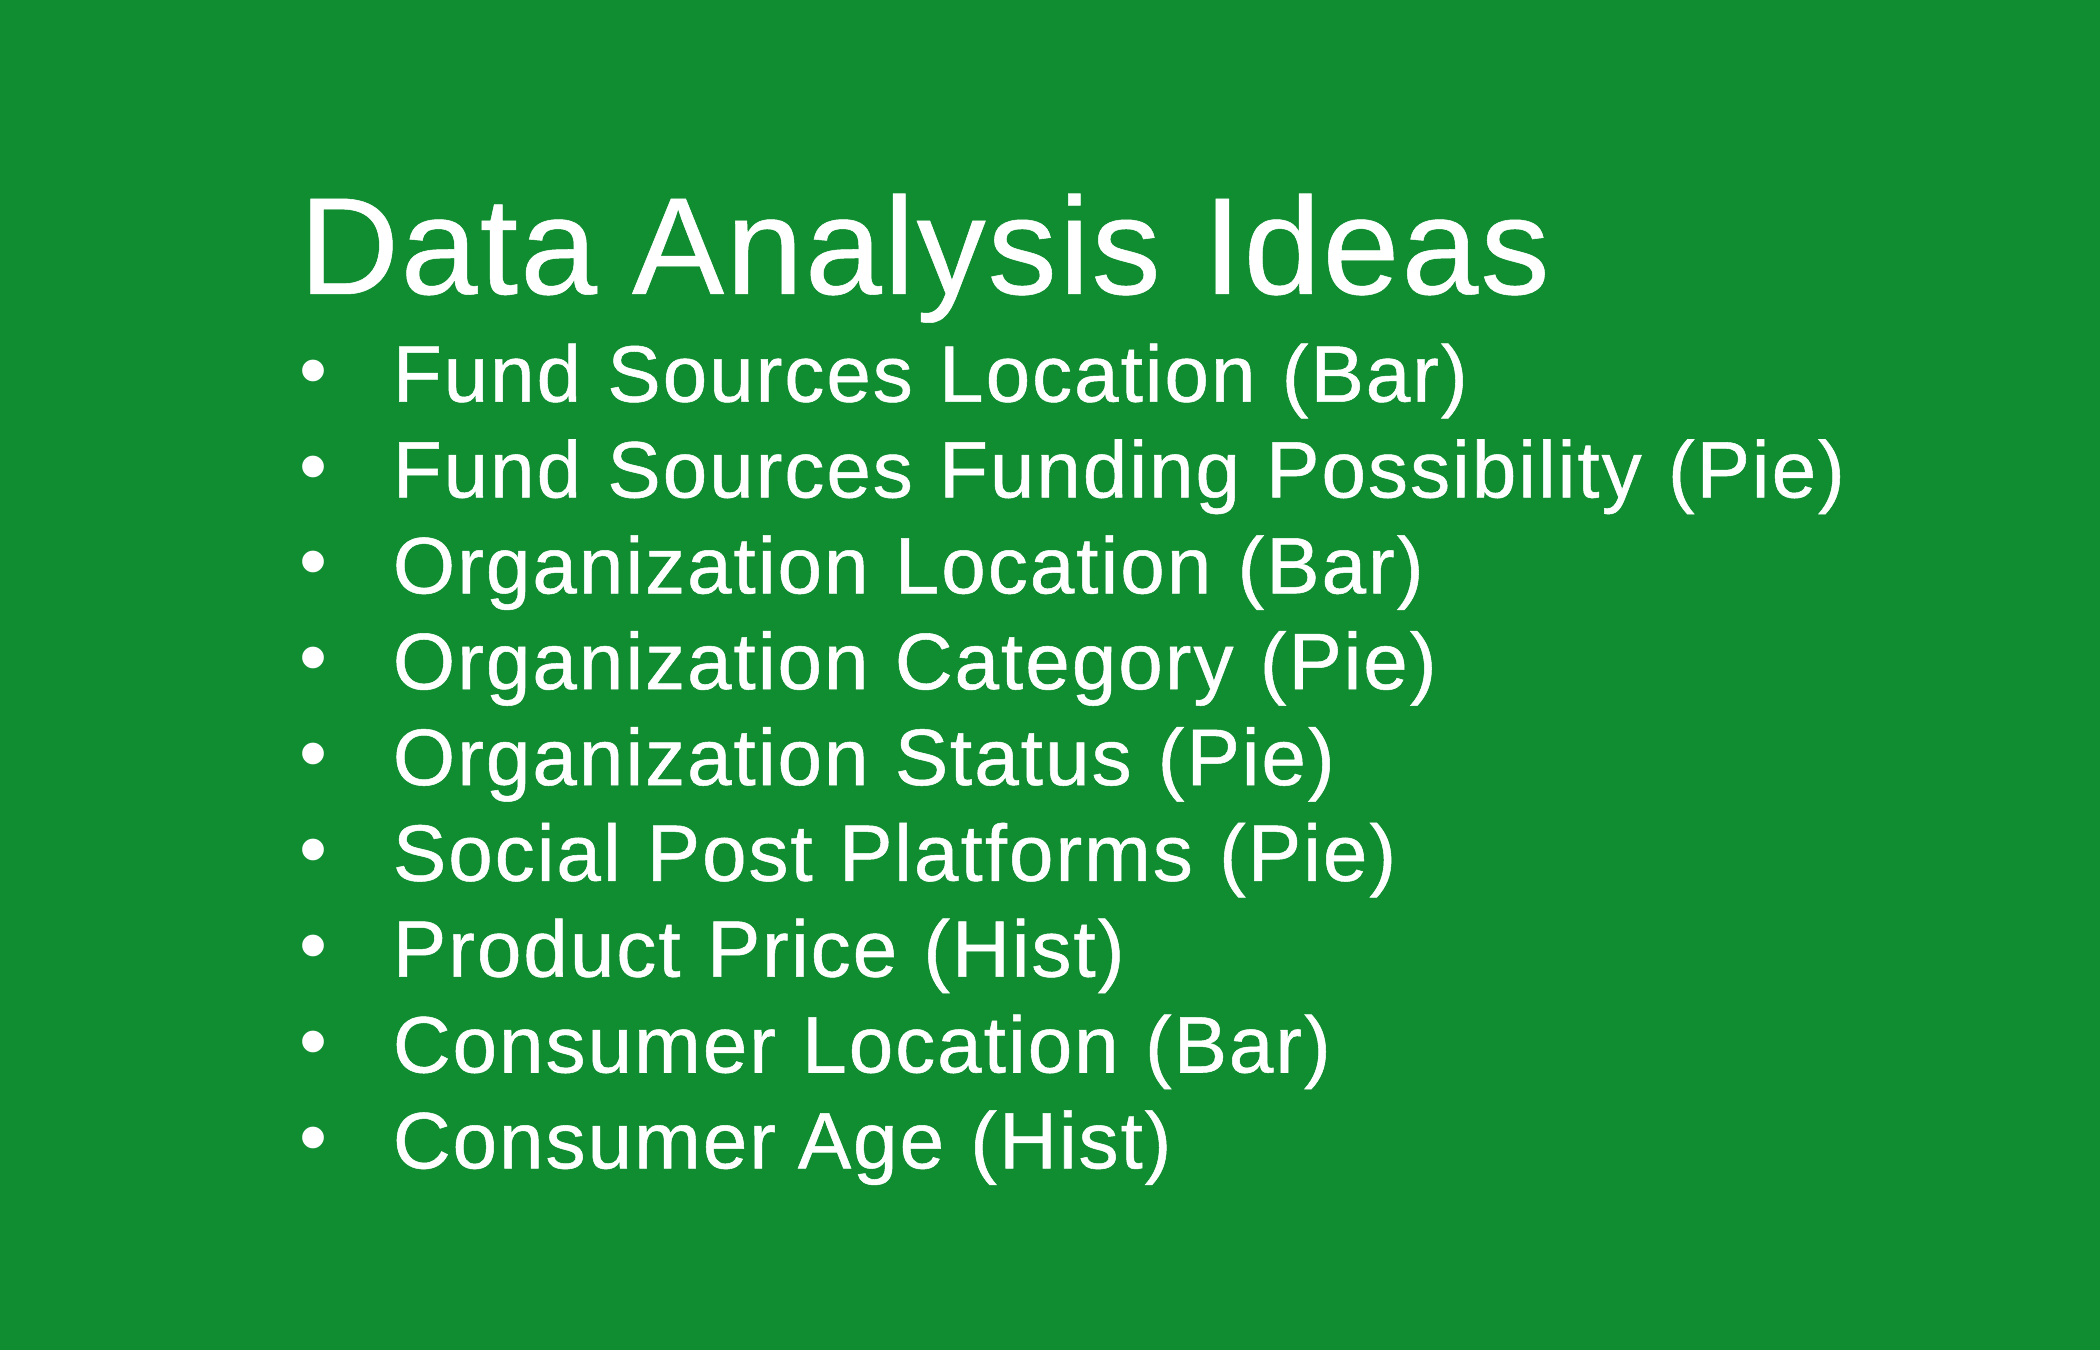

Data Analysis Ideas
Fund Sources Location (Bar)
Fund Sources Funding Possibility (Pie)
Organization Location (Bar)
Organization Category (Pie)
Organization Status (Pie)
Social Post Platforms (Pie)
Product Price (Hist)
Consumer Location (Bar)
Consumer Age (Hist)